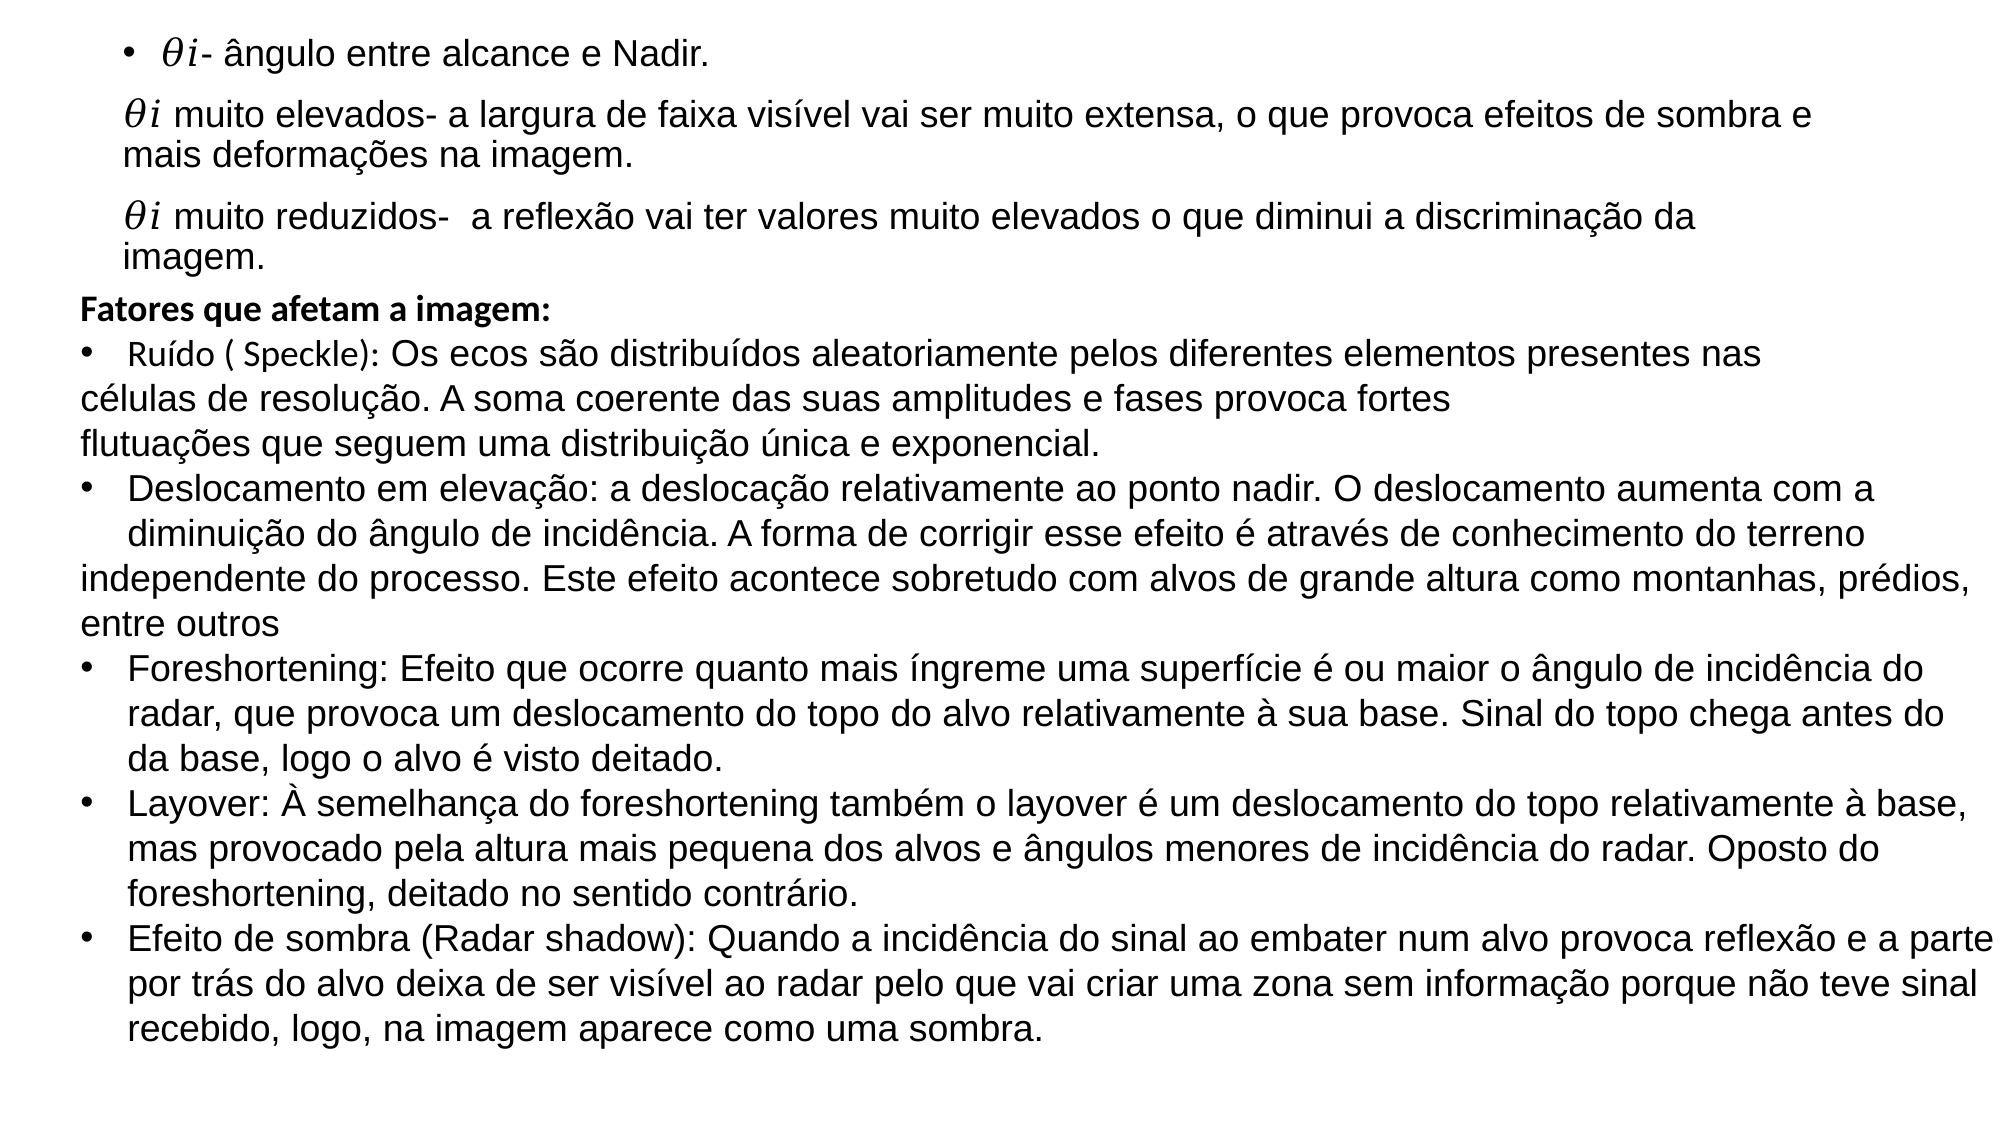

𝜃𝑖- ângulo entre alcance e Nadir.
𝜃𝑖 muito elevados- a largura de faixa visível vai ser muito extensa, o que provoca efeitos de sombra e mais deformações na imagem.
𝜃𝑖 muito reduzidos-  a reflexão vai ter valores muito elevados o que diminui a discriminação da imagem.
Fatores que afetam a imagem:
Ruído ( Speckle): Os ecos são distribuídos aleatoriamente pelos diferentes elementos presentes nas
células de resolução. A soma coerente das suas amplitudes e fases provoca fortes
flutuações que seguem uma distribuição única e exponencial.
Deslocamento em elevação: a deslocação relativamente ao ponto nadir. O deslocamento aumenta com a diminuição do ângulo de incidência. A forma de corrigir esse efeito é através de conhecimento do terreno
independente do processo. Este efeito acontece sobretudo com alvos de grande altura como montanhas, prédios, entre outros
Foreshortening: Efeito que ocorre quanto mais íngreme uma superfície é ou maior o ângulo de incidência do radar, que provoca um deslocamento do topo do alvo relativamente à sua base. Sinal do topo chega antes do da base, logo o alvo é visto deitado.
Layover: À semelhança do foreshortening também o layover é um deslocamento do topo relativamente à base, mas provocado pela altura mais pequena dos alvos e ângulos menores de incidência do radar. Oposto do foreshortening, deitado no sentido contrário.
Efeito de sombra (Radar shadow): Quando a incidência do sinal ao embater num alvo provoca reflexão e a parte por trás do alvo deixa de ser visível ao radar pelo que vai criar uma zona sem informação porque não teve sinal recebido, logo, na imagem aparece como uma sombra.